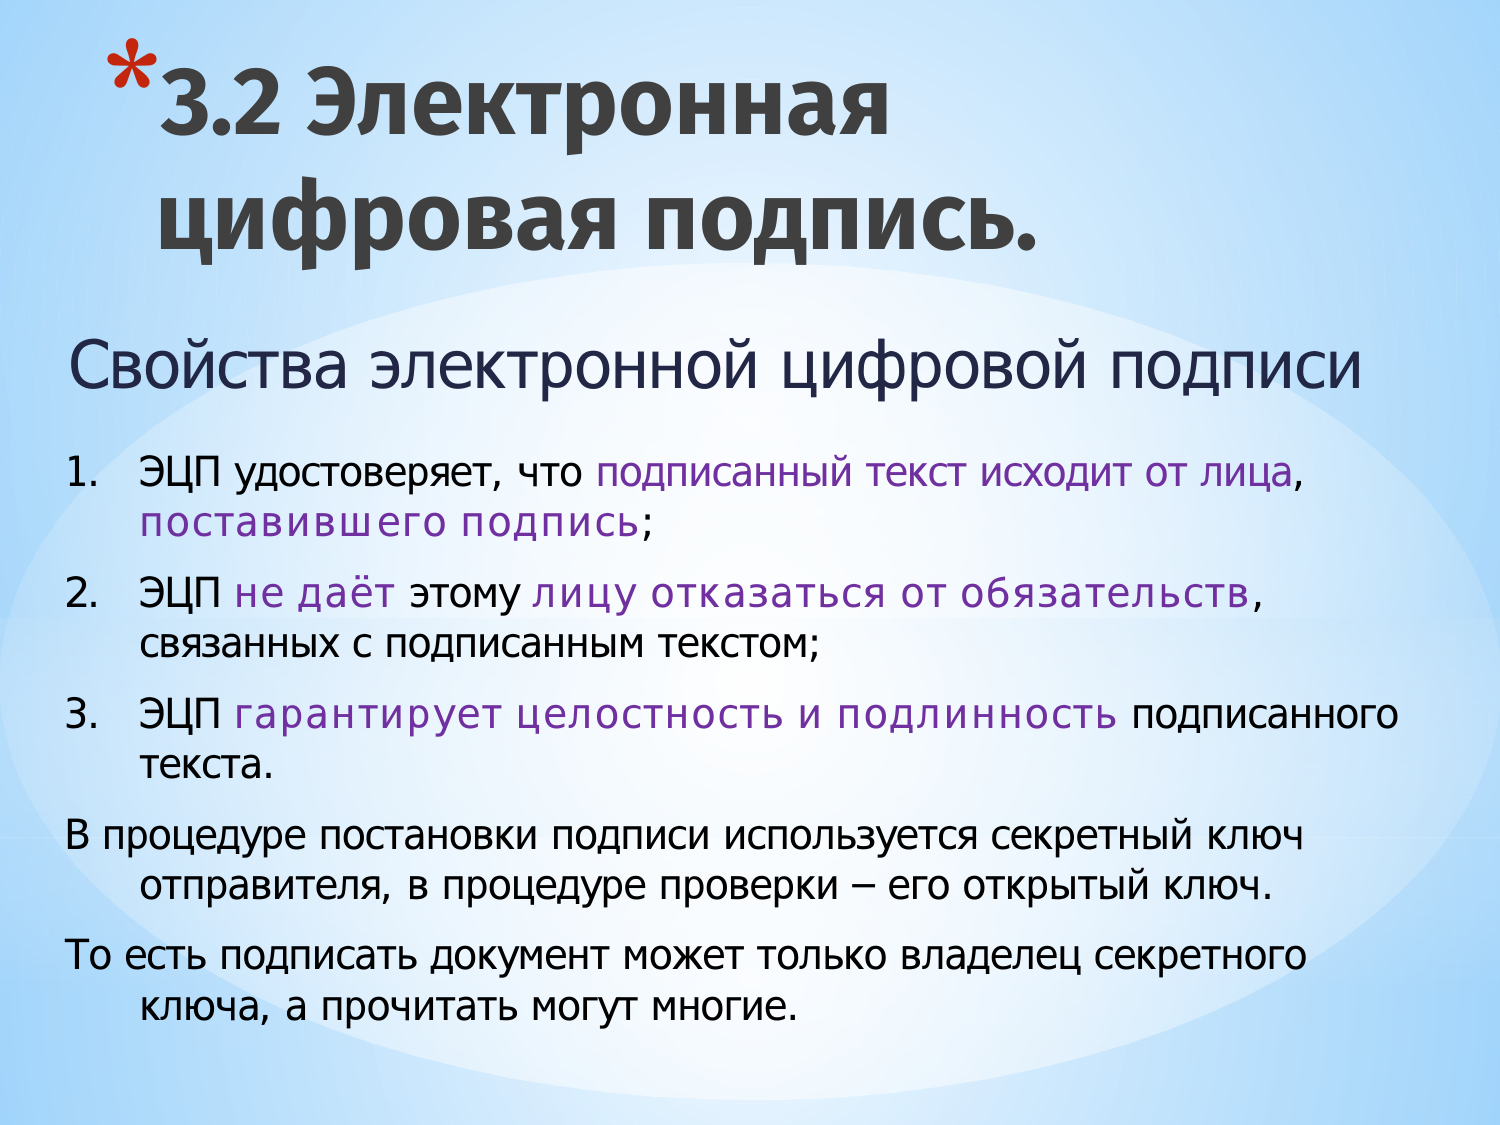

3.2 Электронная цифровая подпись.
Свойства электронной цифровой подписи
ЭЦП удостоверяет, что подписанный текст исходит от лица, поставившего подпись;
ЭЦП не даёт этому лицу отказаться от обязательств, связанных с подписанным текстом;
ЭЦП гарантирует целостность и подлинность подписанного текста.
В процедуре постановки подписи используется секретный ключ отправителя, в процедуре проверки – его открытый ключ.
То есть подписать документ может только владелец секретного ключа, а прочитать могут многие.